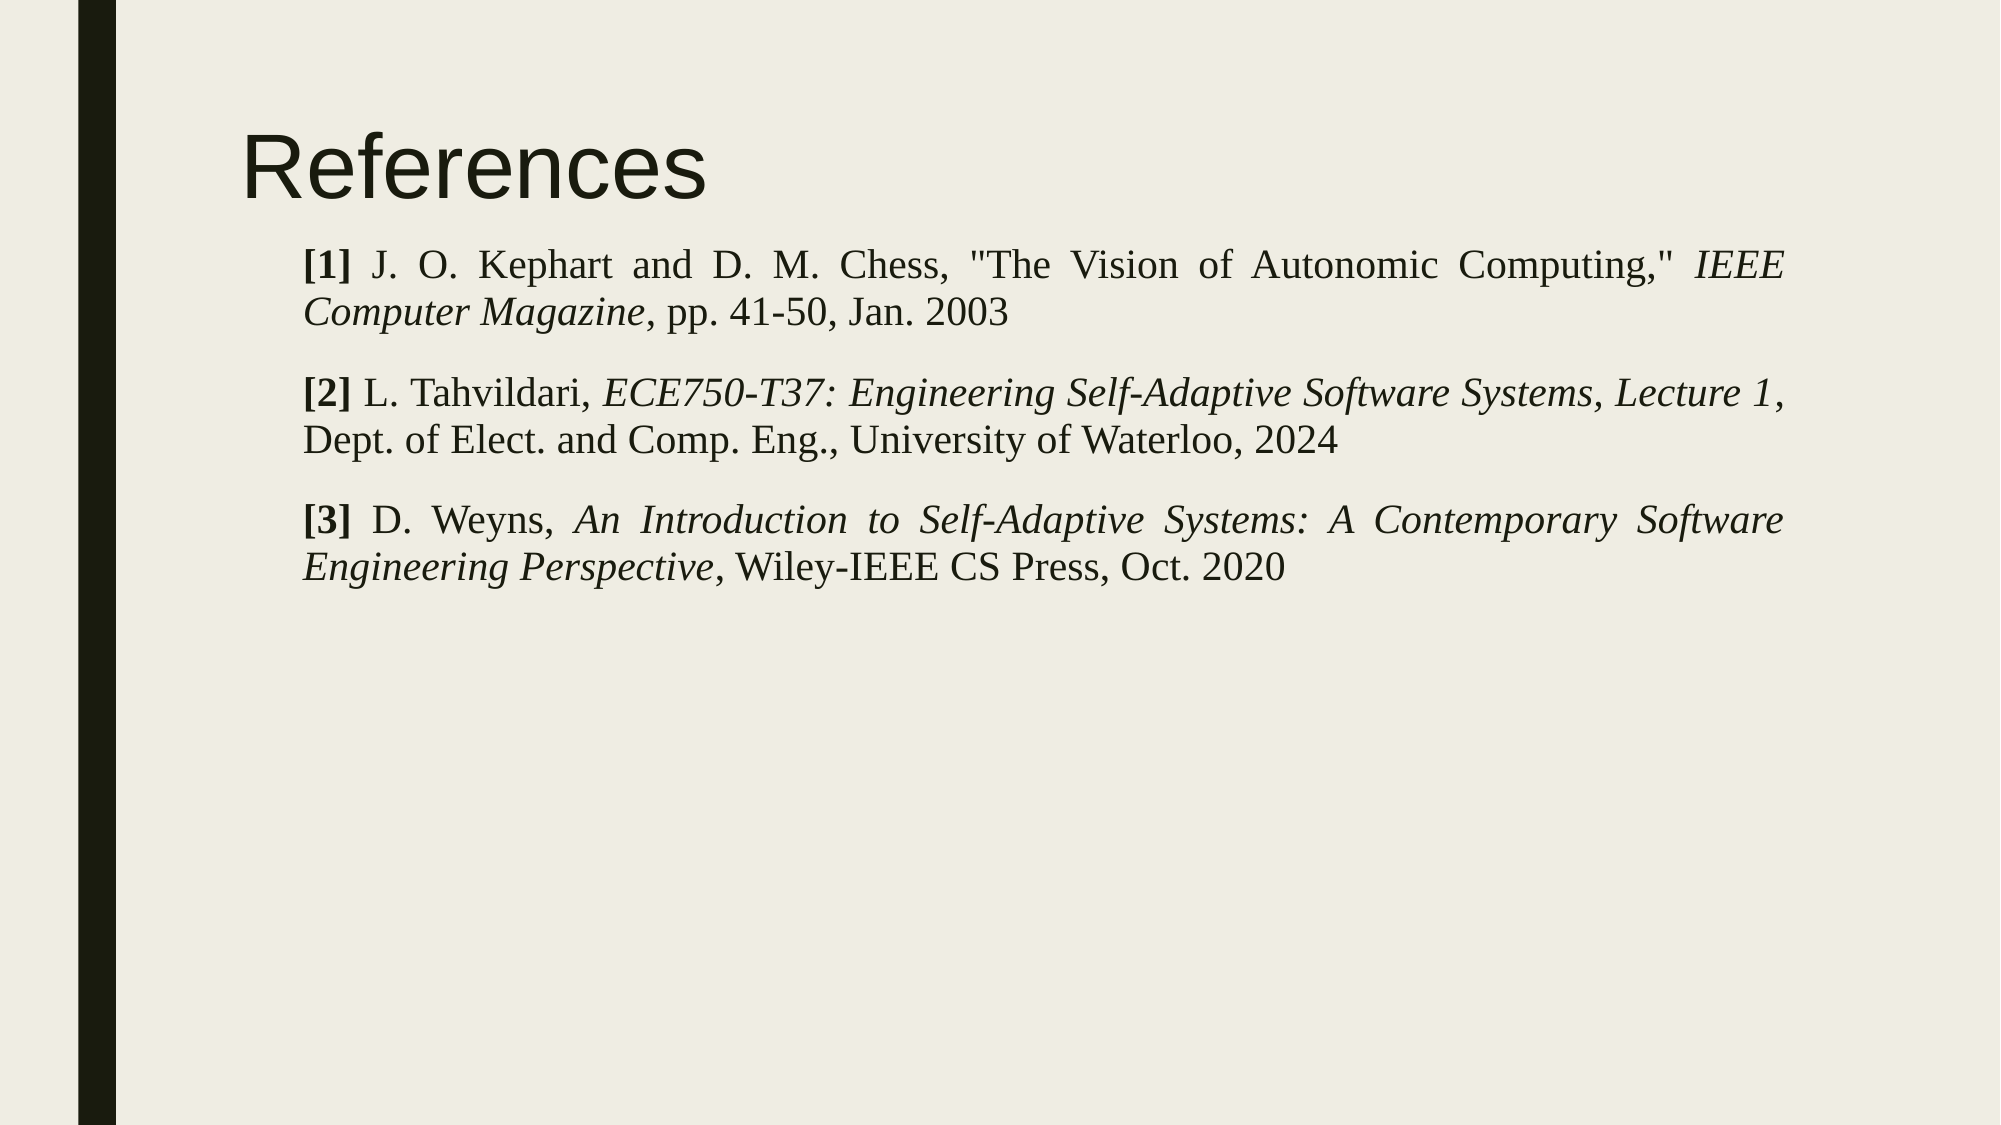

# References
[1] J. O. Kephart and D. M. Chess, "The Vision of Autonomic Computing," IEEE Computer Magazine, pp. 41-50, Jan. 2003
[2] L. Tahvildari, ECE750-T37: Engineering Self-Adaptive Software Systems, Lecture 1, Dept. of Elect. and Comp. Eng., University of Waterloo, 2024
[3] D. Weyns, An Introduction to Self-Adaptive Systems: A Contemporary Software Engineering Perspective, Wiley-IEEE CS Press, Oct. 2020